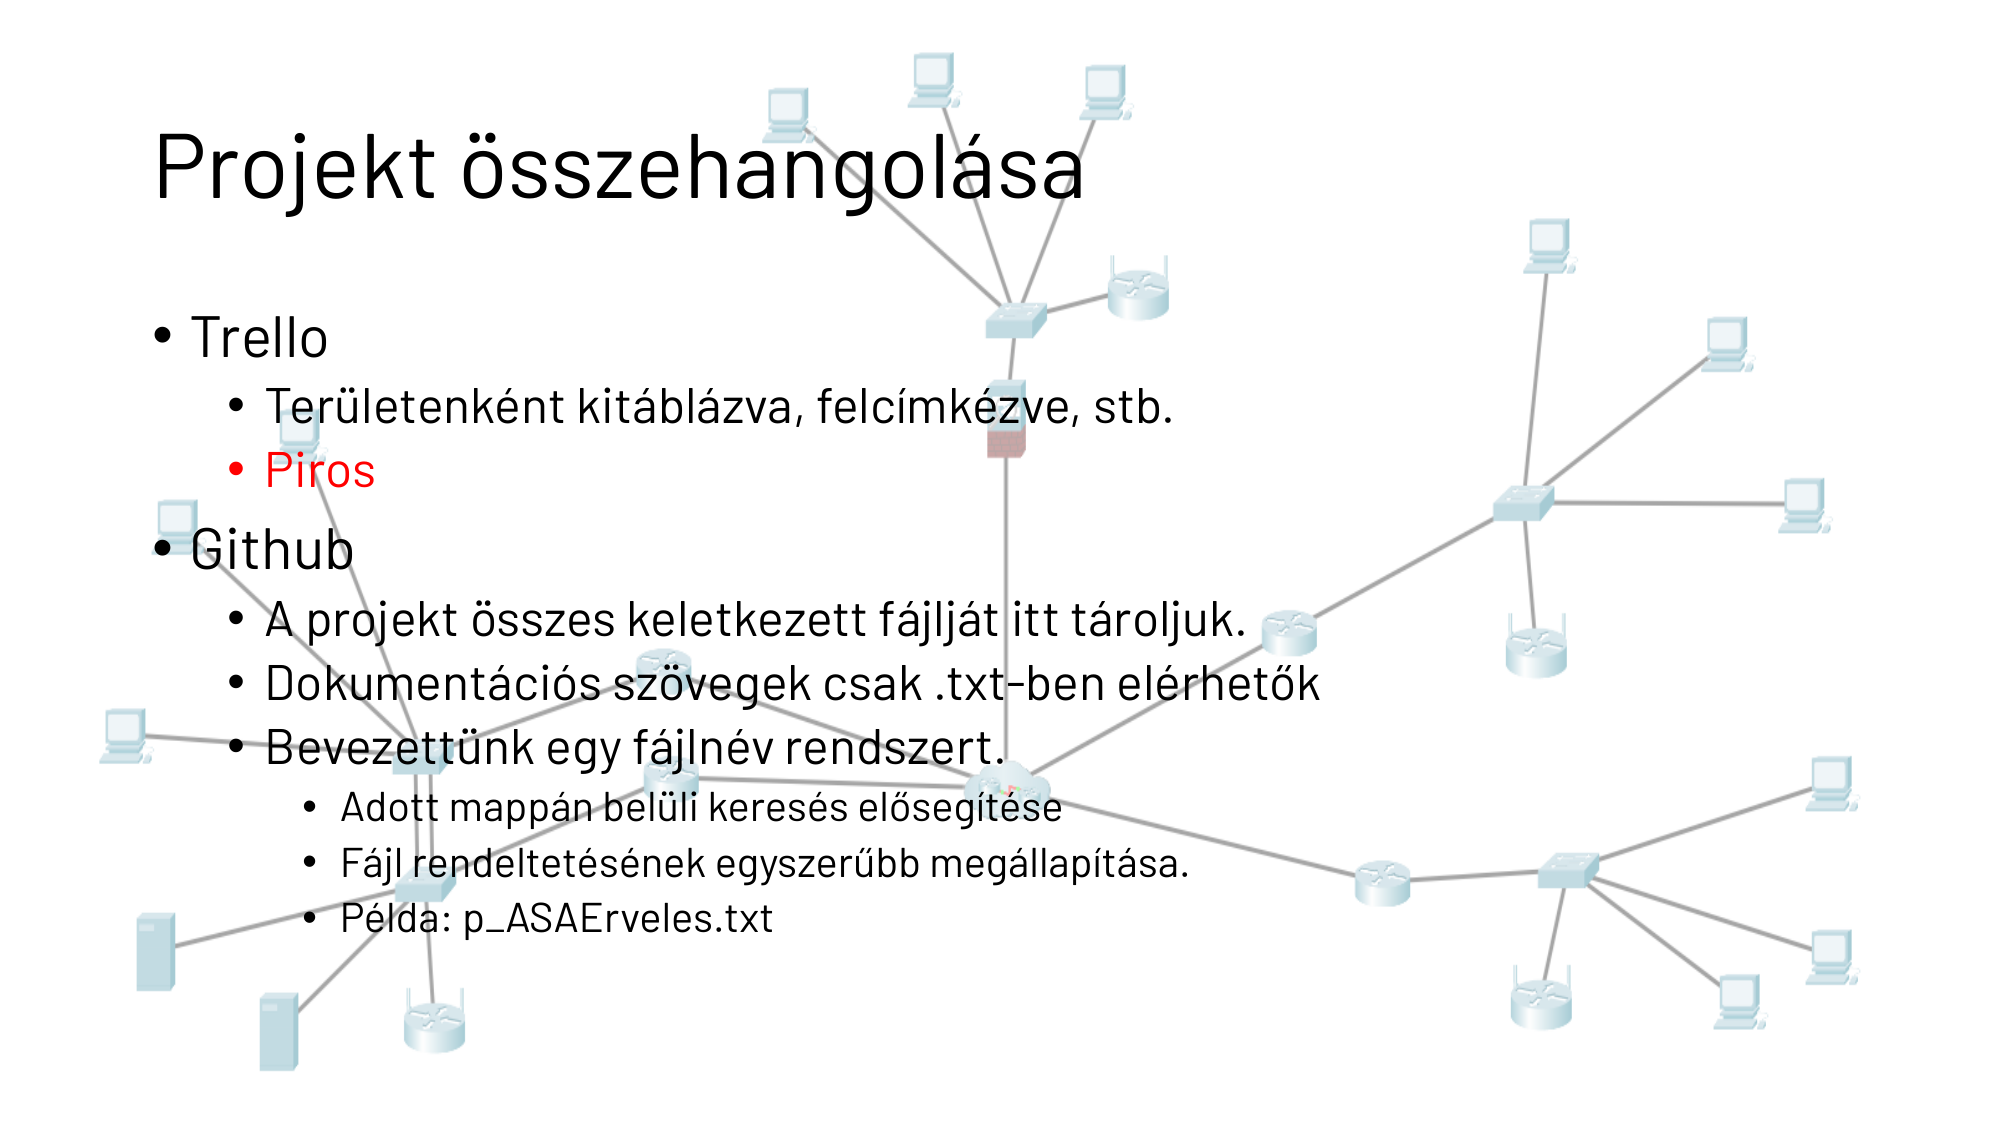

# Projekt összehangolása
Trello
Területenként kitáblázva, felcímkézve, stb.
Piros
Github
A projekt összes keletkezett fájlját itt tároljuk.
Dokumentációs szövegek csak .txt-ben elérhetők
Bevezettünk egy fájlnév rendszert.
Adott mappán belüli keresés elősegítése
Fájl rendeltetésének egyszerűbb megállapítása.
Példa: p_ASAErveles.txt